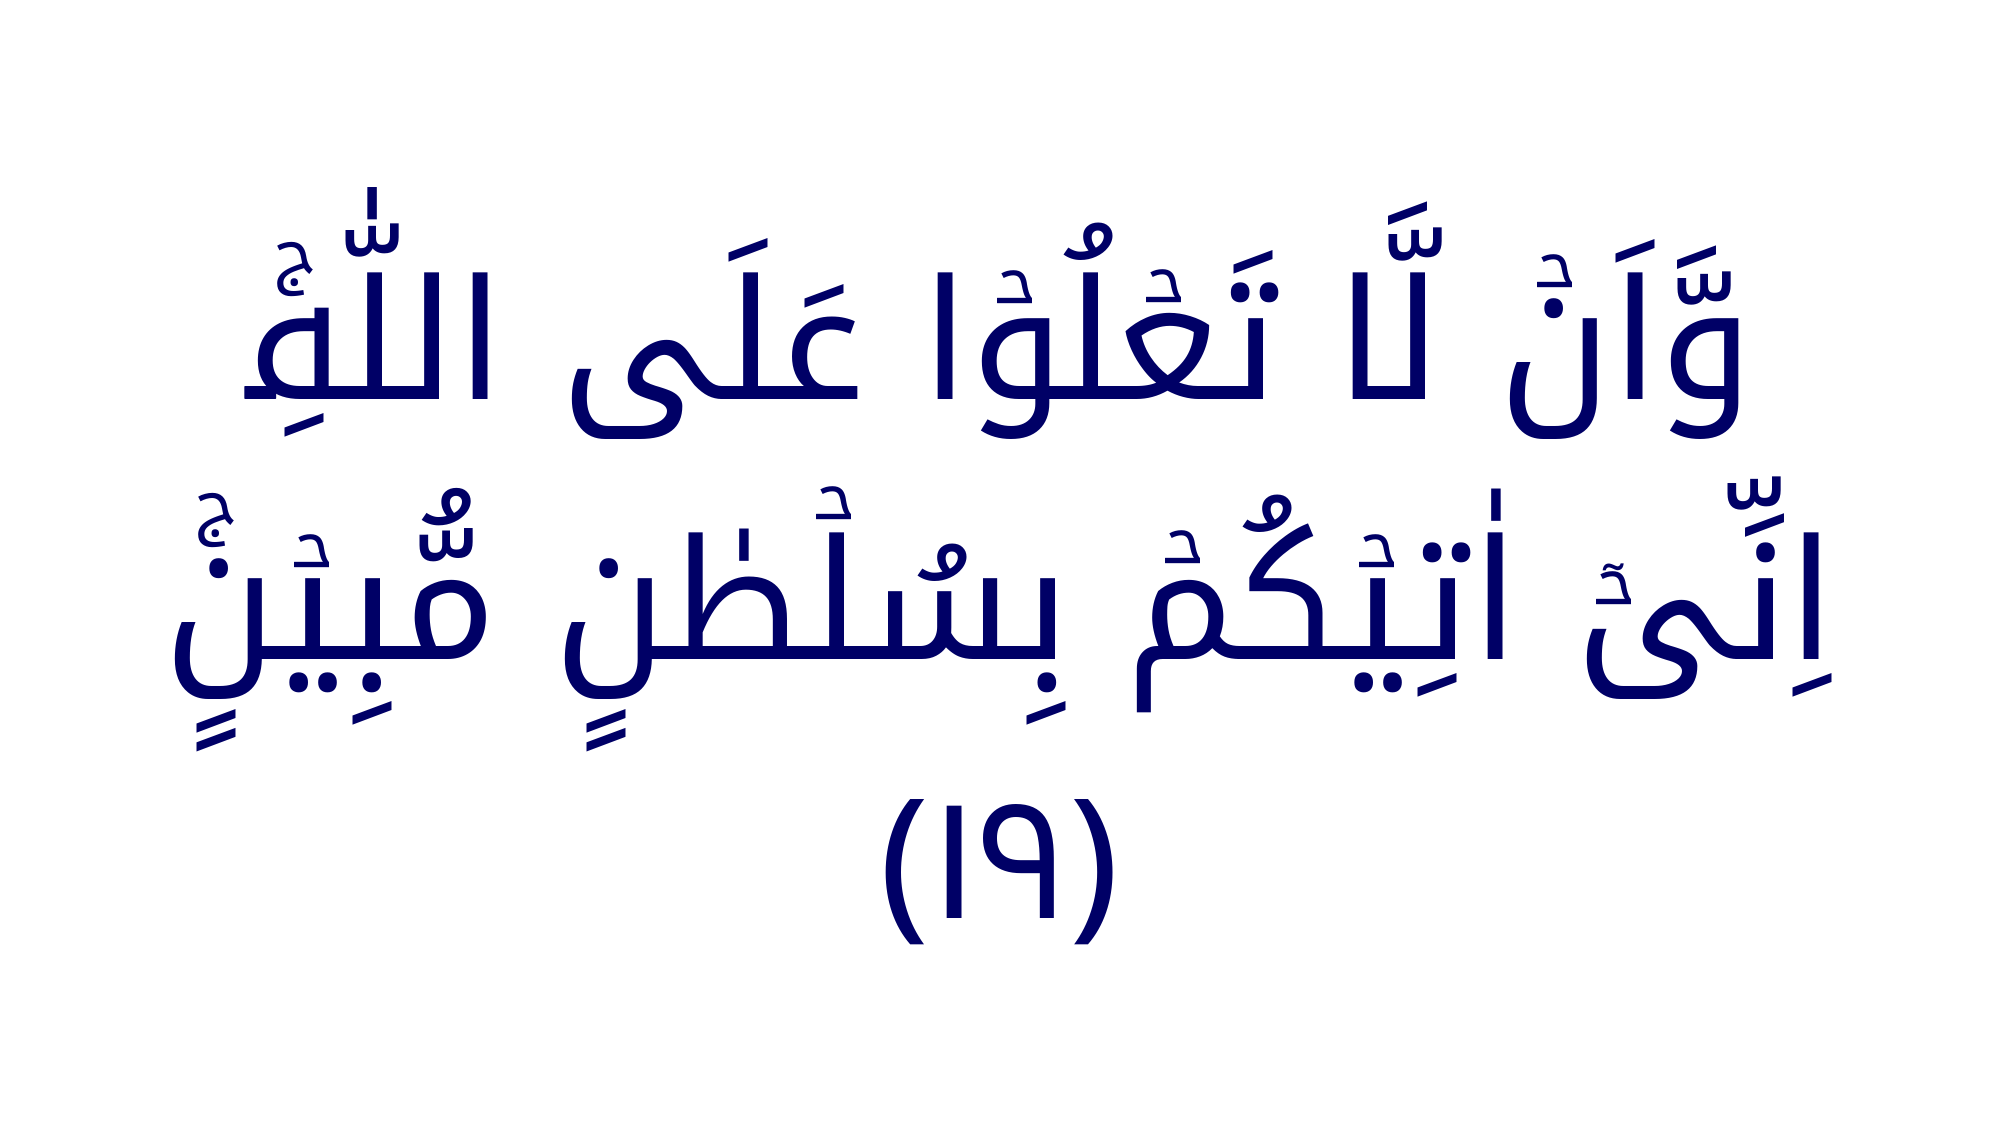

وَّاَنۡ لَّا تَعۡلُوۡا عَلَى اللّٰهِ‌ۚ اِنِّىۡۤ اٰتِيۡكُمۡ بِسُلۡطٰنٍ مُّبِيۡنٍ‌ۚ ‏﴿﻿۱۹﻿﴾